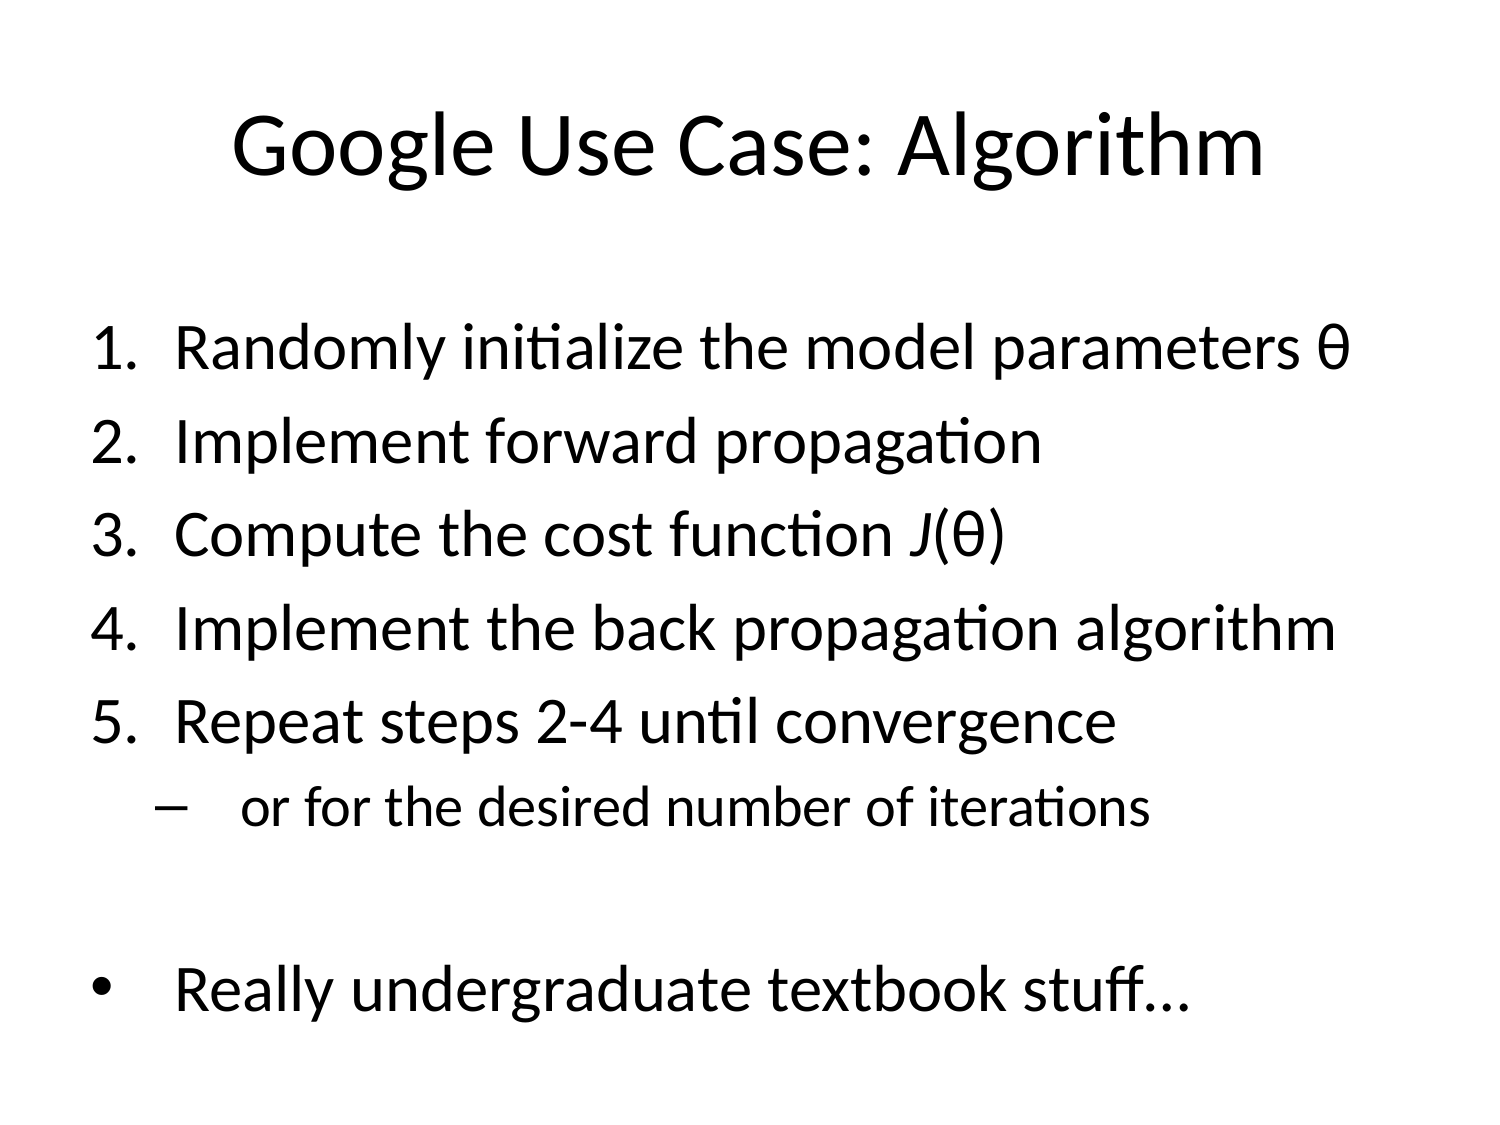

# Google Use Case: Algorithm
Randomly initialize the model parameters θ
Implement forward propagation
Compute the cost function J(θ)
Implement the back propagation algorithm
Repeat steps 2-4 until convergence
or for the desired number of iterations

Really undergraduate textbook stuff…